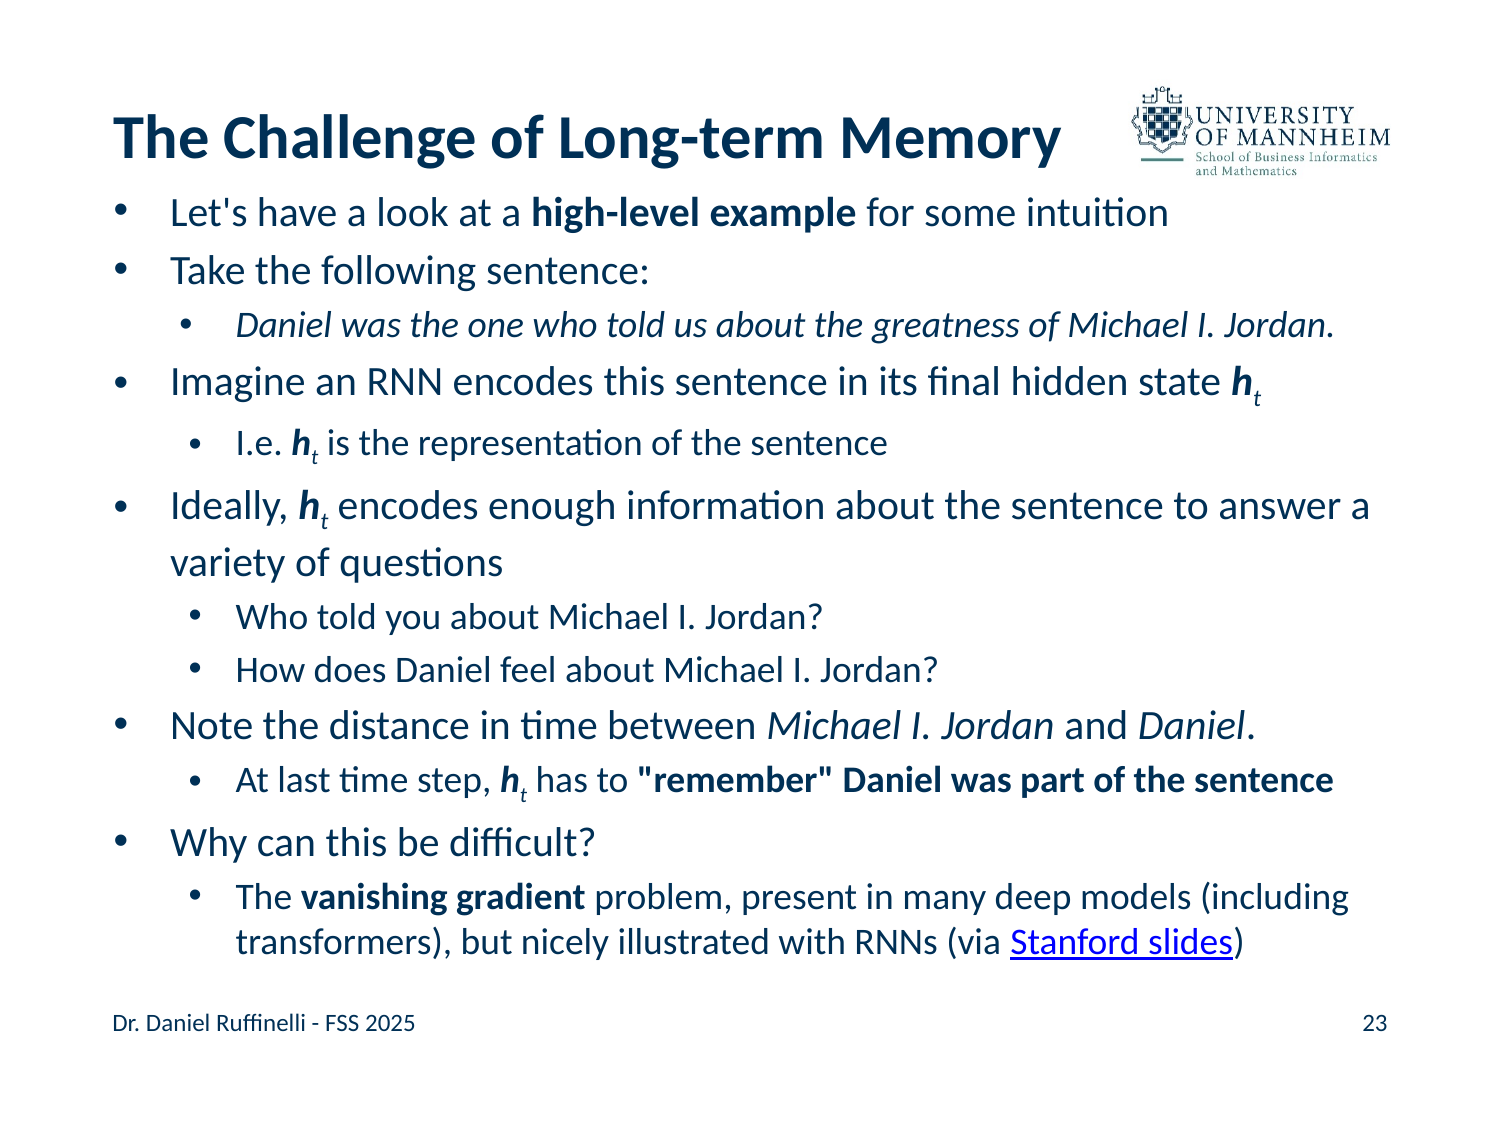

# The Challenge of Long-term Memory
Let's have a look at a high-level example for some intuition
Take the following sentence:
Daniel was the one who told us about the greatness of Michael I. Jordan.
Imagine an RNN encodes this sentence in its final hidden state ht
I.e. ht is the representation of the sentence
Ideally, ht encodes enough information about the sentence to answer a variety of questions
Who told you about Michael I. Jordan?
How does Daniel feel about Michael I. Jordan?
Note the distance in time between Michael I. Jordan and Daniel.
At last time step, ht has to "remember" Daniel was part of the sentence
Why can this be difficult?
The vanishing gradient problem, present in many deep models (including transformers), but nicely illustrated with RNNs (via Stanford slides)

Dr. Daniel Ruffinelli - FSS 2025
23